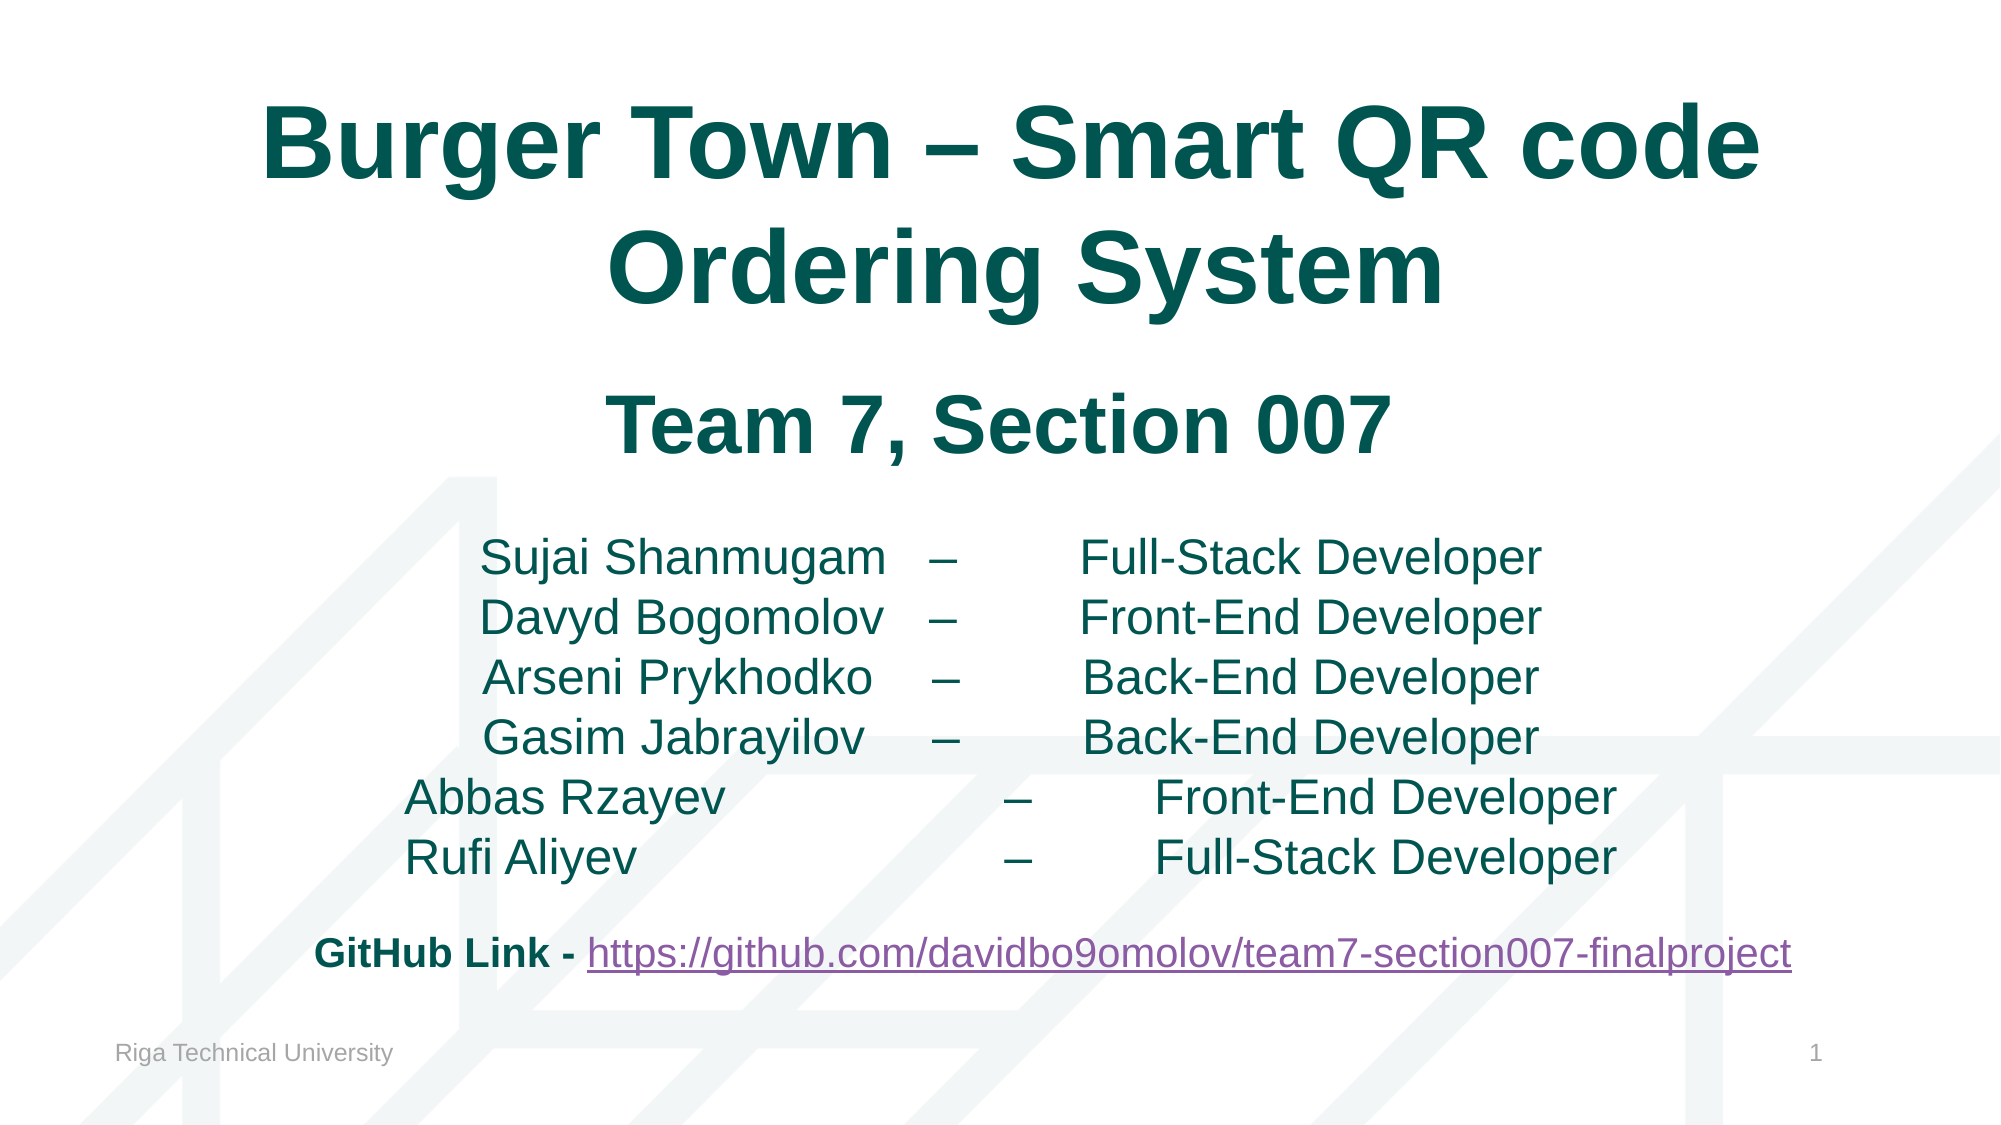

# Burger Town – Smart QR code Ordering System
Team 7, Section 007
Sujai Shanmugam	– 	Full-Stack Developer
Davyd Bogomolov	– 	Front-End Developer
Arseni Prykhodko	– 	Back-End Developer
Gasim Jabrayilov	– 	Back-End Developer
Abbas Rzayev		– 	Front-End Developer
Rufi Aliyev			– 	Full-Stack Developer
GitHub Link - https://github.com/davidbo9omolov/team7-section007-finalproject
Riga Technical University